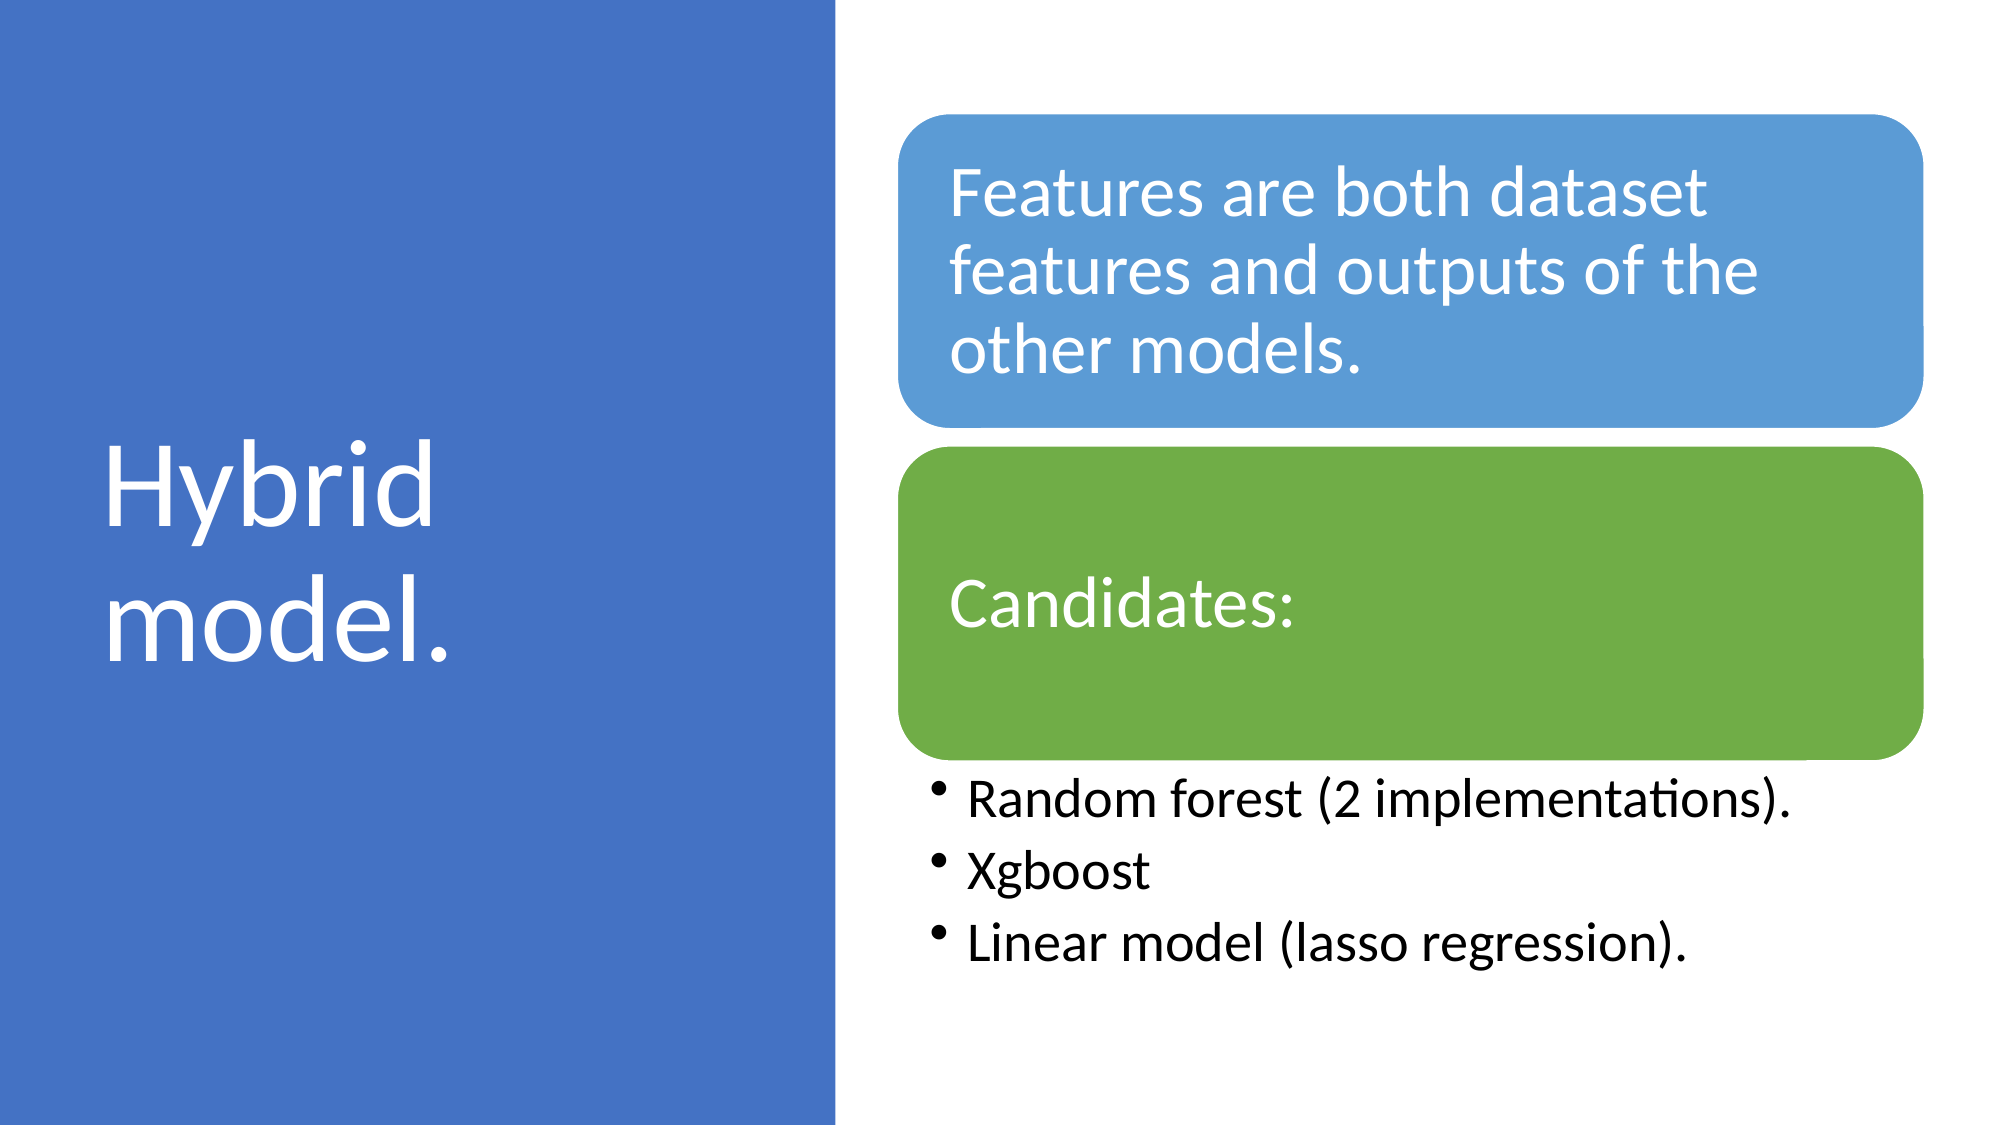

# Hybrid model.
Features are both dataset features and outputs of the other models.
Candidates:
Random forest (2 implementations).
Xgboost
Linear model (lasso regression).